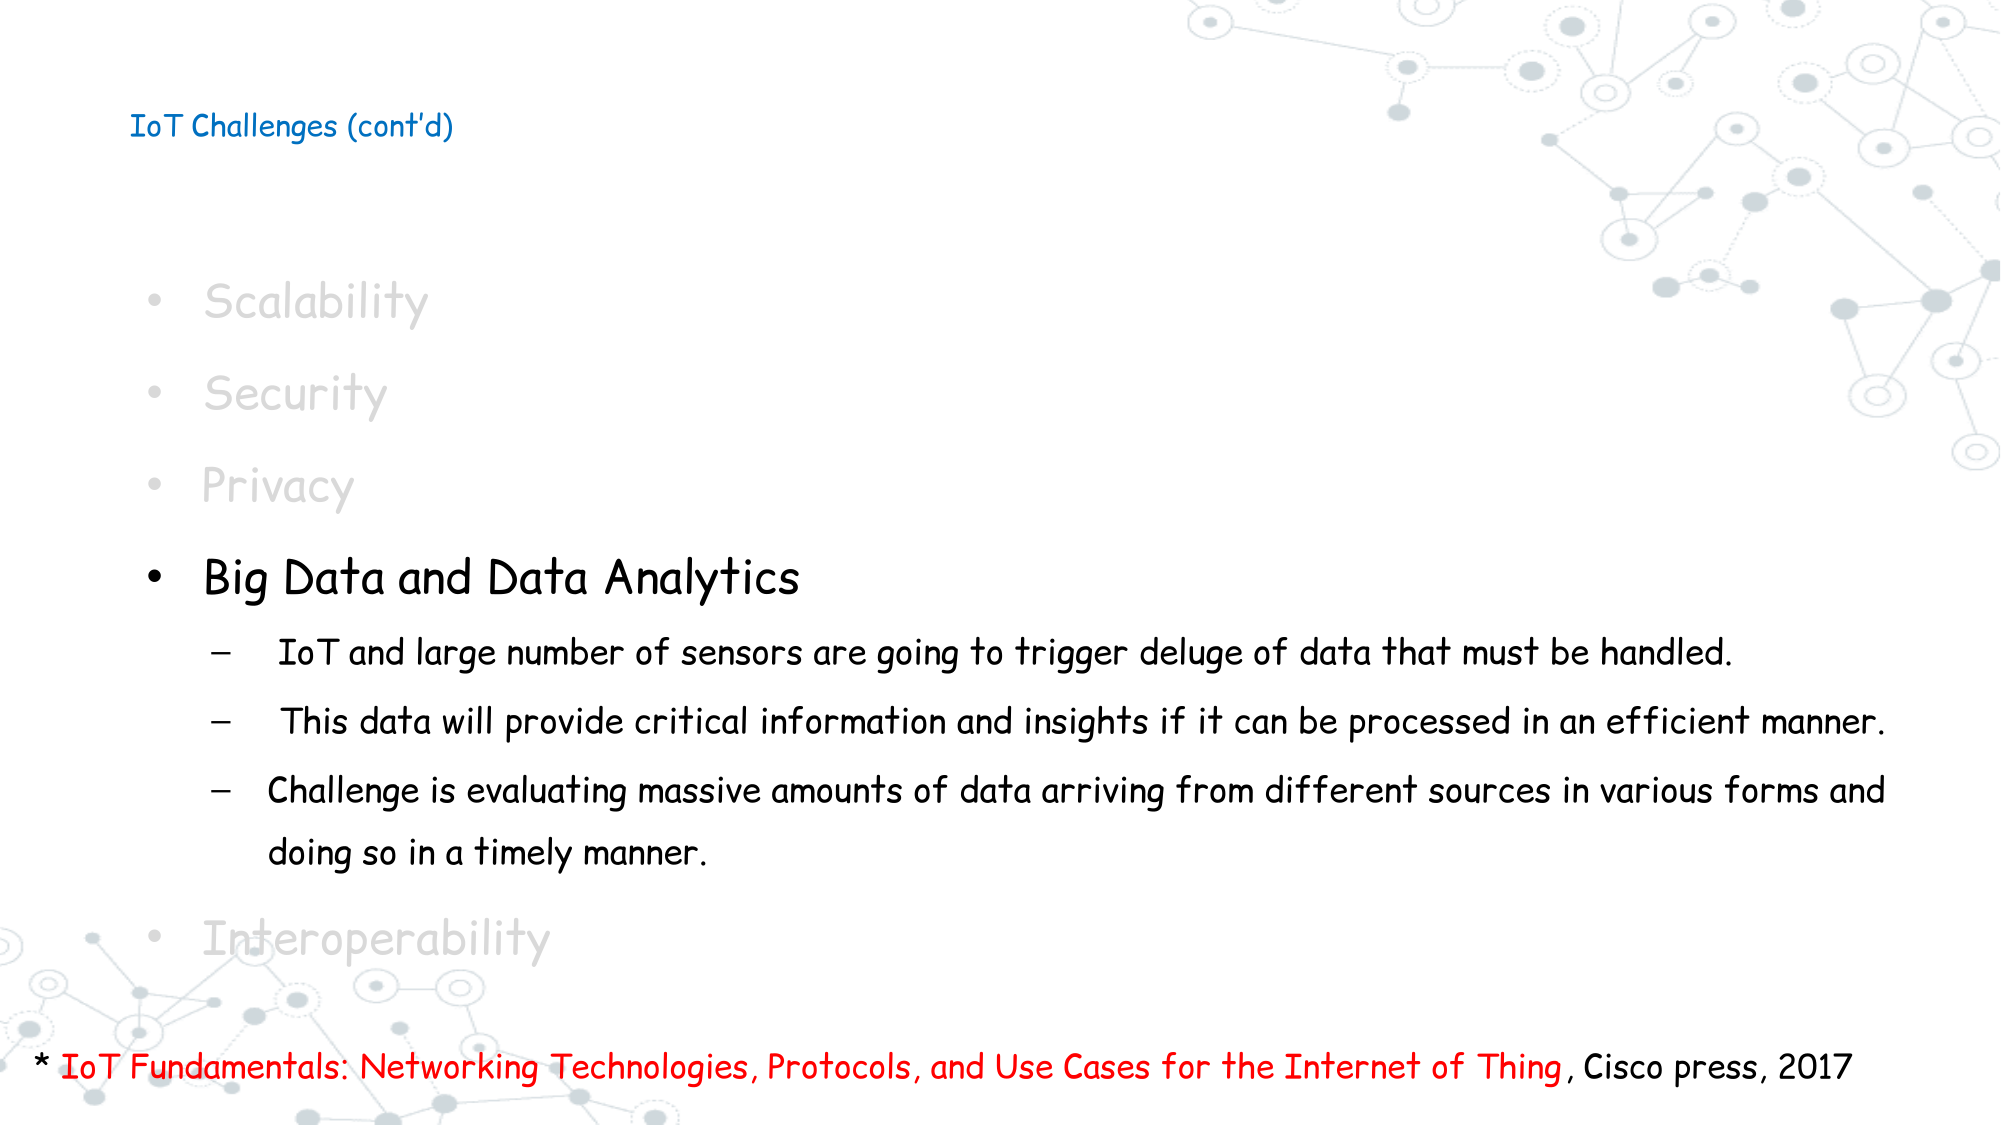

# IoT Challenges (cont’d)
Scalability
Security
Privacy
Big Data and Data Analytics
 IoT and large number of sensors are going to trigger deluge of data that must be handled.
 This data will provide critical information and insights if it can be processed in an efficient manner.
Challenge is evaluating massive amounts of data arriving from different sources in various forms and doing so in a timely manner.
Interoperability

* IoT Fundamentals: Networking Technologies, Protocols, and Use Cases for the Internet of Thing, Cisco press, 2017